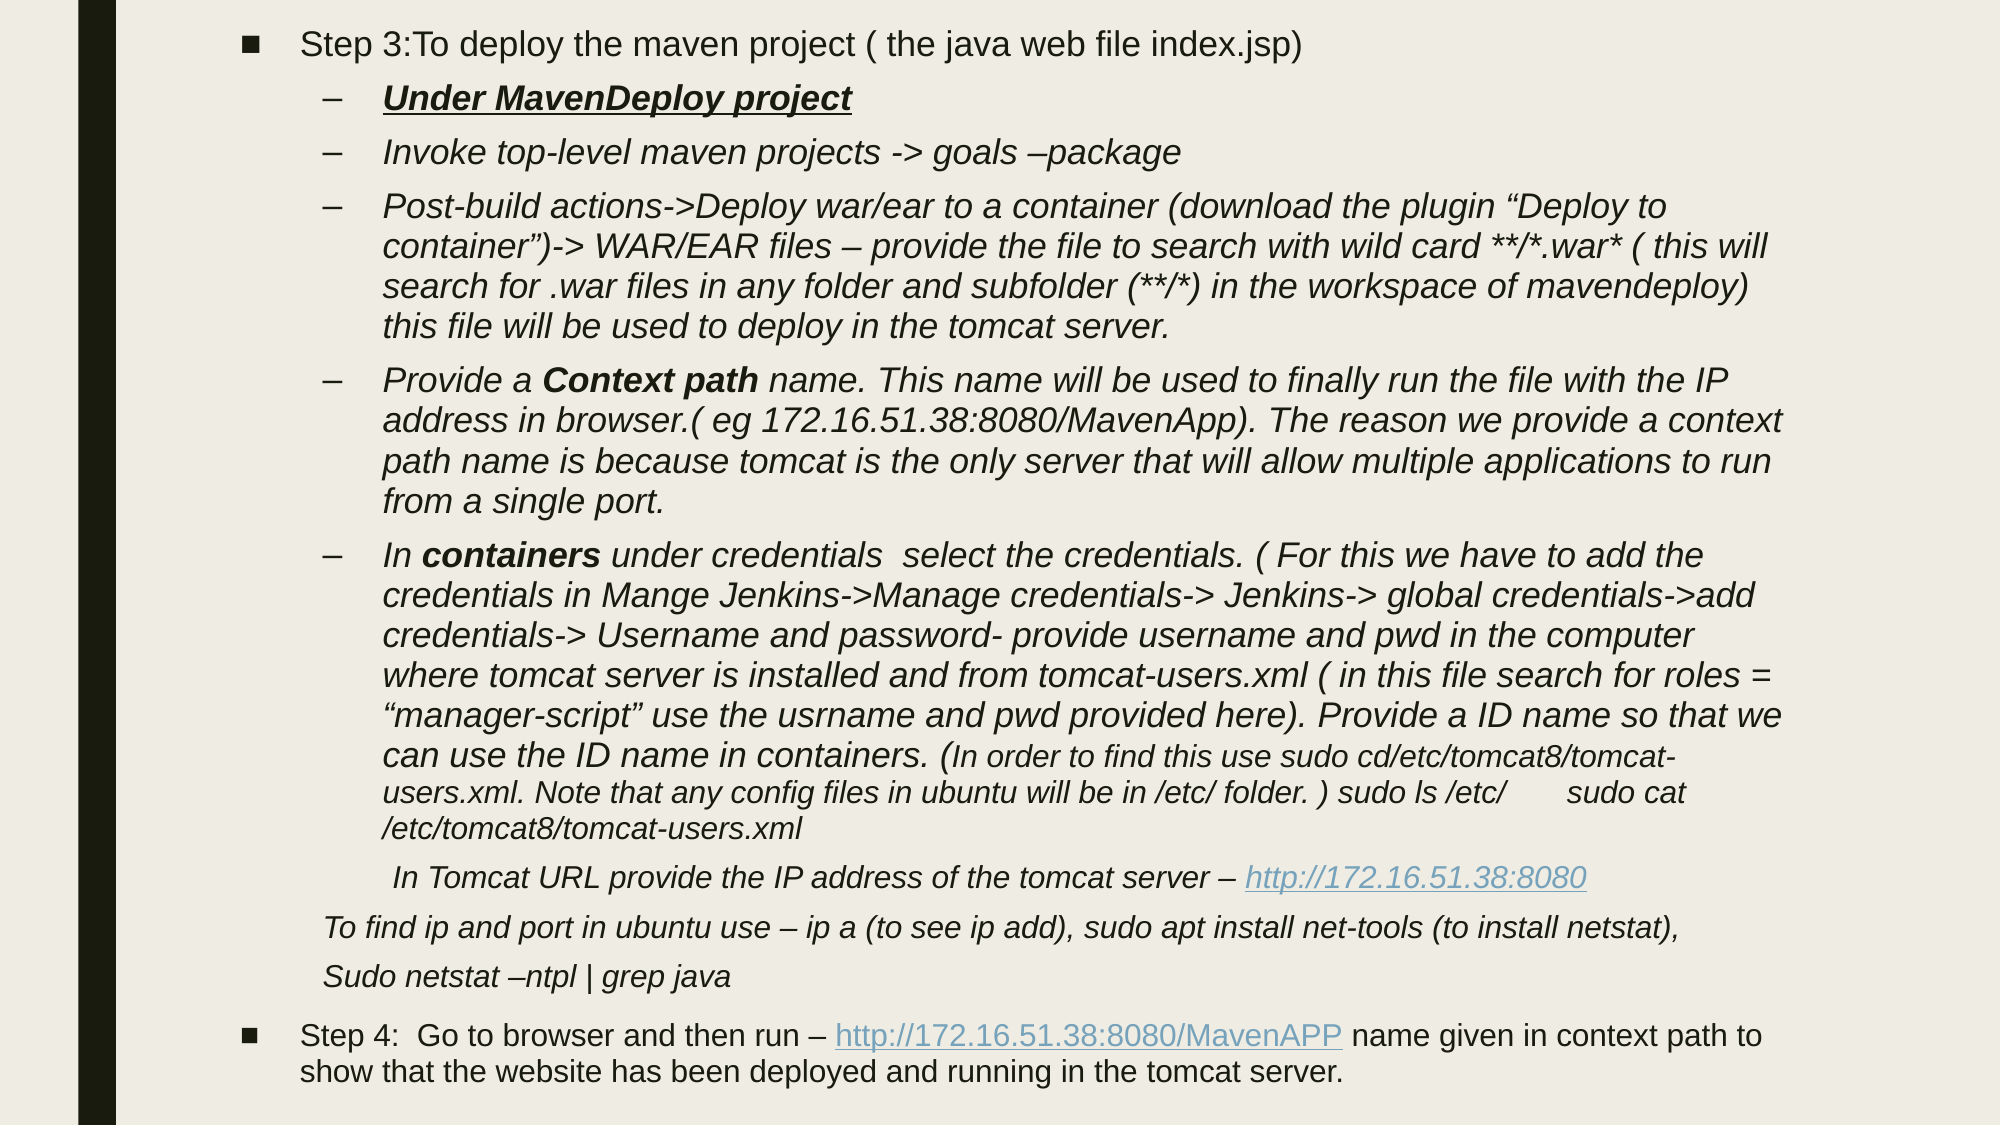

Step 3:To deploy the maven project ( the java web file index.jsp)
Under MavenDeploy project
Invoke top-level maven projects -> goals –package
Post-build actions->Deploy war/ear to a container (download the plugin “Deploy to container”)-> WAR/EAR files – provide the file to search with wild card **/*.war* ( this will search for .war files in any folder and subfolder (**/*) in the workspace of mavendeploy) this file will be used to deploy in the tomcat server.
Provide a Context path name. This name will be used to finally run the file with the IP address in browser.( eg 172.16.51.38:8080/MavenApp). The reason we provide a context path name is because tomcat is the only server that will allow multiple applications to run from a single port.
In containers under credentials  select the credentials. ( For this we have to add the credentials in Mange Jenkins->Manage credentials-> Jenkins-> global credentials->add credentials-> Username and password- provide username and pwd in the computer where tomcat server is installed and from tomcat-users.xml ( in this file search for roles = “manager-script” use the usrname and pwd provided here). Provide a ID name so that we can use the ID name in containers. (In order to find this use sudo cd/etc/tomcat8/tomcat-users.xml. Note that any config files in ubuntu will be in /etc/ folder. ) sudo ls /etc/       sudo cat /etc/tomcat8/tomcat-users.xml
        In Tomcat URL provide the IP address of the tomcat server – http://172.16.51.38:8080
To find ip and port in ubuntu use – ip a (to see ip add), sudo apt install net-tools (to install netstat),
Sudo netstat –ntpl | grep java
Step 4:  Go to browser and then run – http://172.16.51.38:8080/MavenAPP name given in context path to show that the website has been deployed and running in the tomcat server.